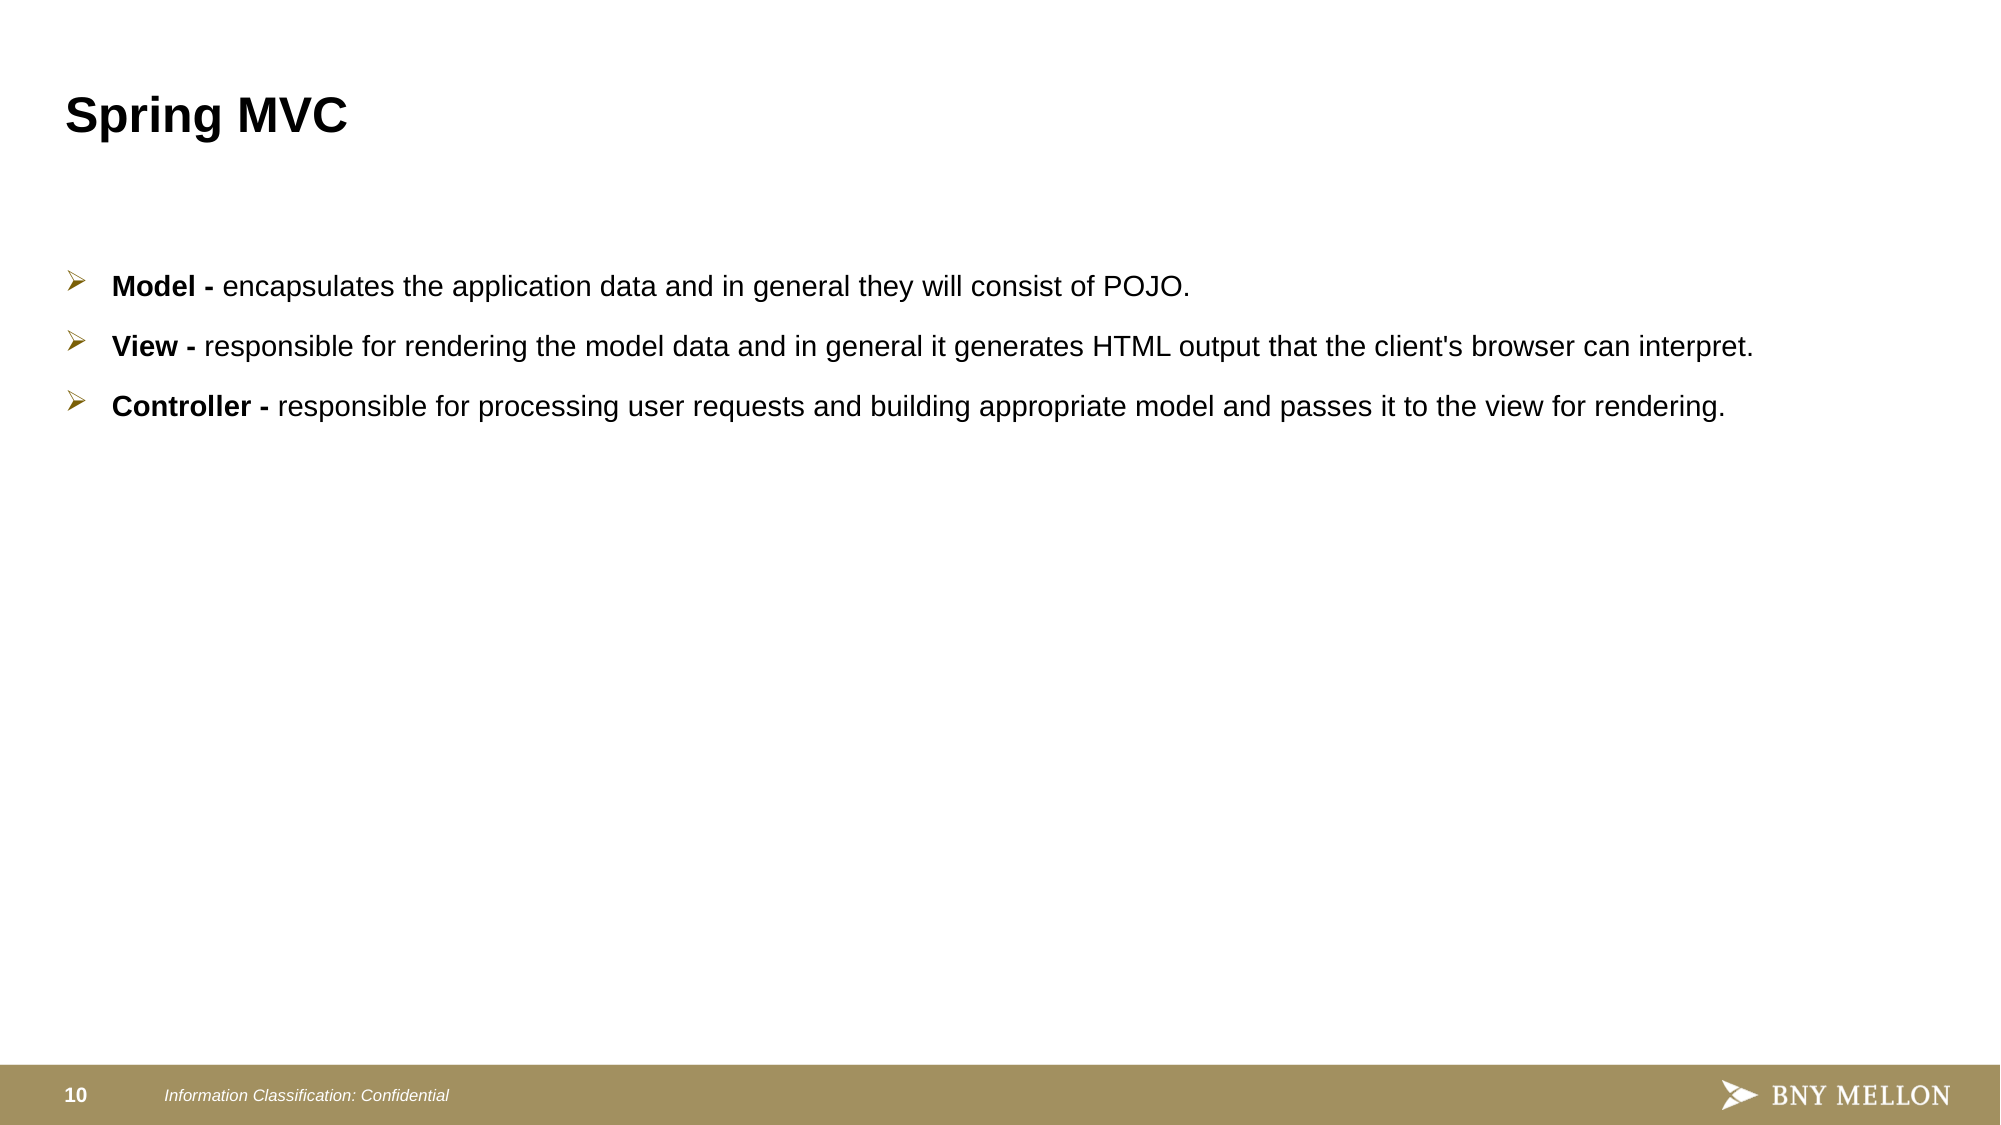

# Spring MVC
Model - encapsulates the application data and in general they will consist of POJO.
View - responsible for rendering the model data and in general it generates HTML output that the client's browser can interpret.
Controller - responsible for processing user requests and building appropriate model and passes it to the view for rendering.